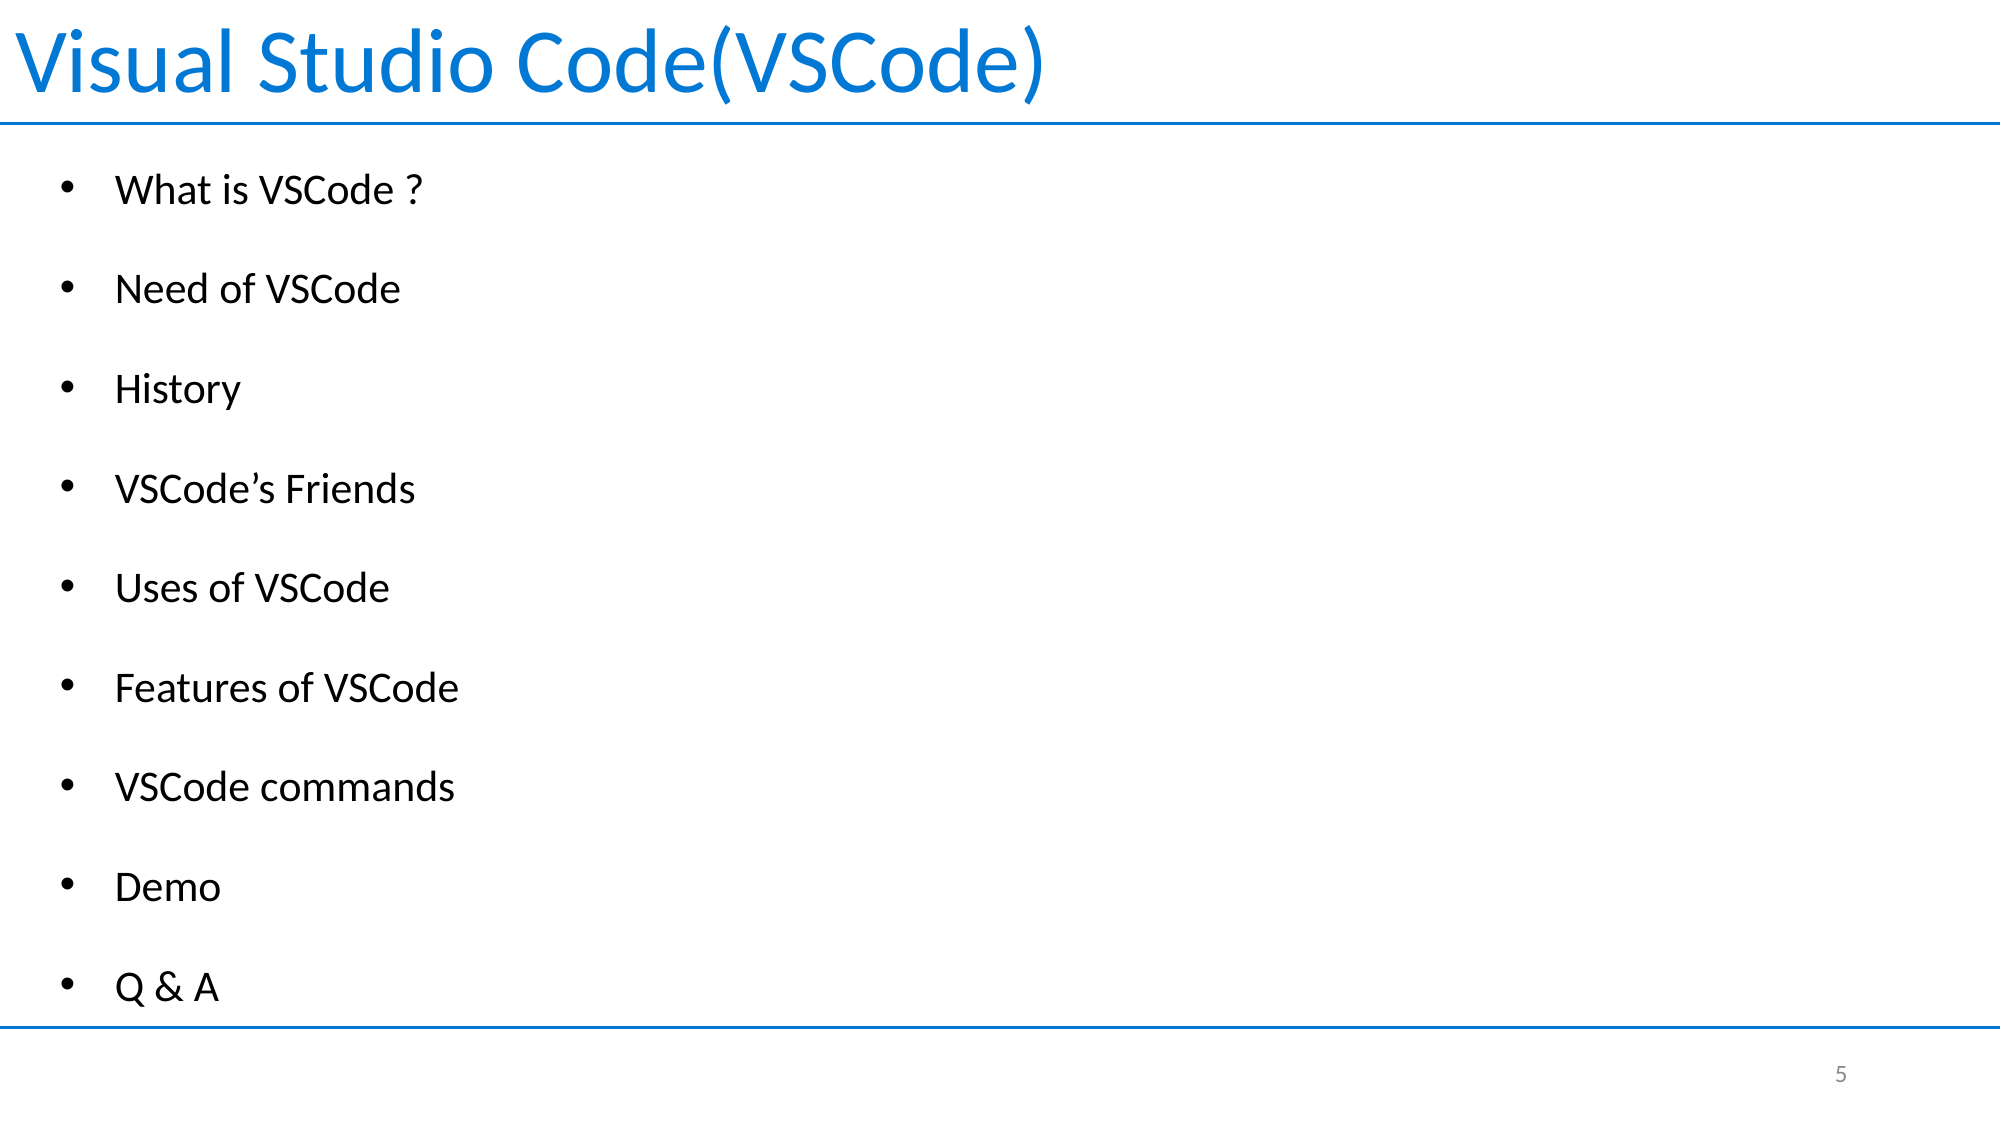

Visual Studio Code(VSCode)
What is VSCode ?
Need of VSCode
History
VSCode’s Friends
Uses of VSCode
Features of VSCode
VSCode commands
Demo
Q & A

5